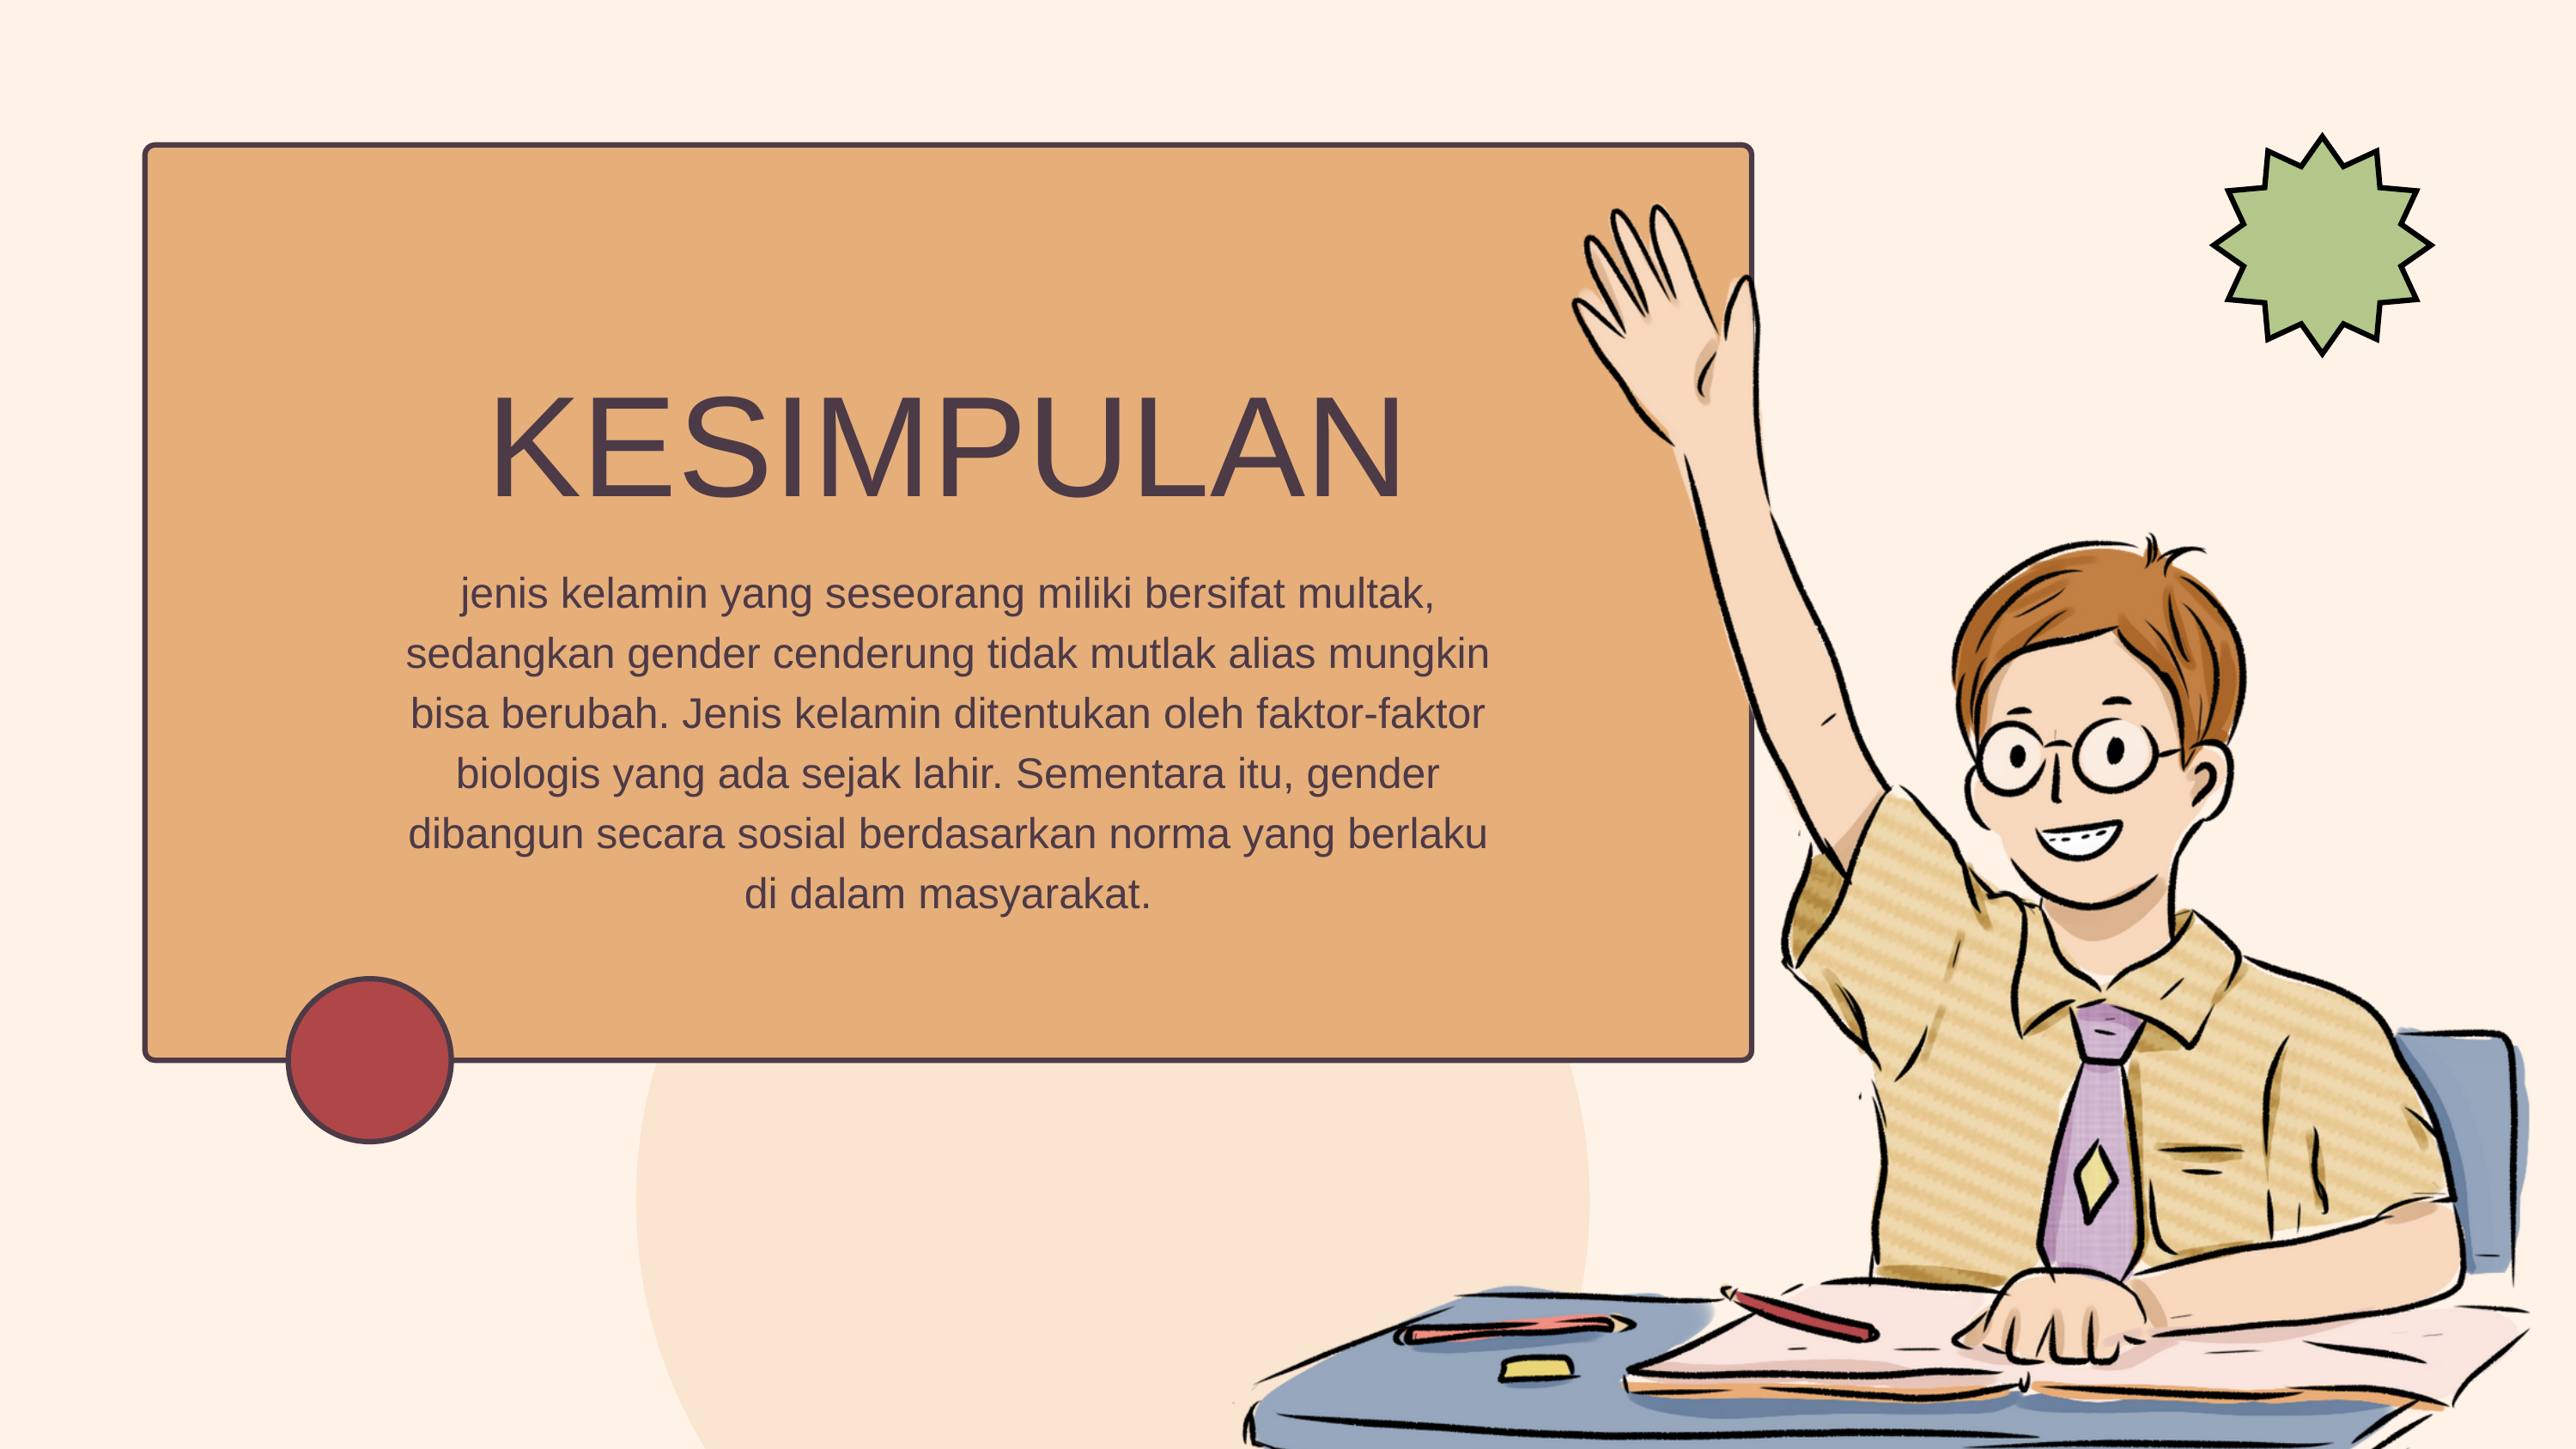

KESIMPULAN
jenis kelamin yang seseorang miliki bersifat multak, sedangkan gender cenderung tidak mutlak alias mungkin bisa berubah. Jenis kelamin ditentukan oleh faktor-faktor biologis yang ada sejak lahir. Sementara itu, gender dibangun secara sosial berdasarkan norma yang berlaku di dalam masyarakat.